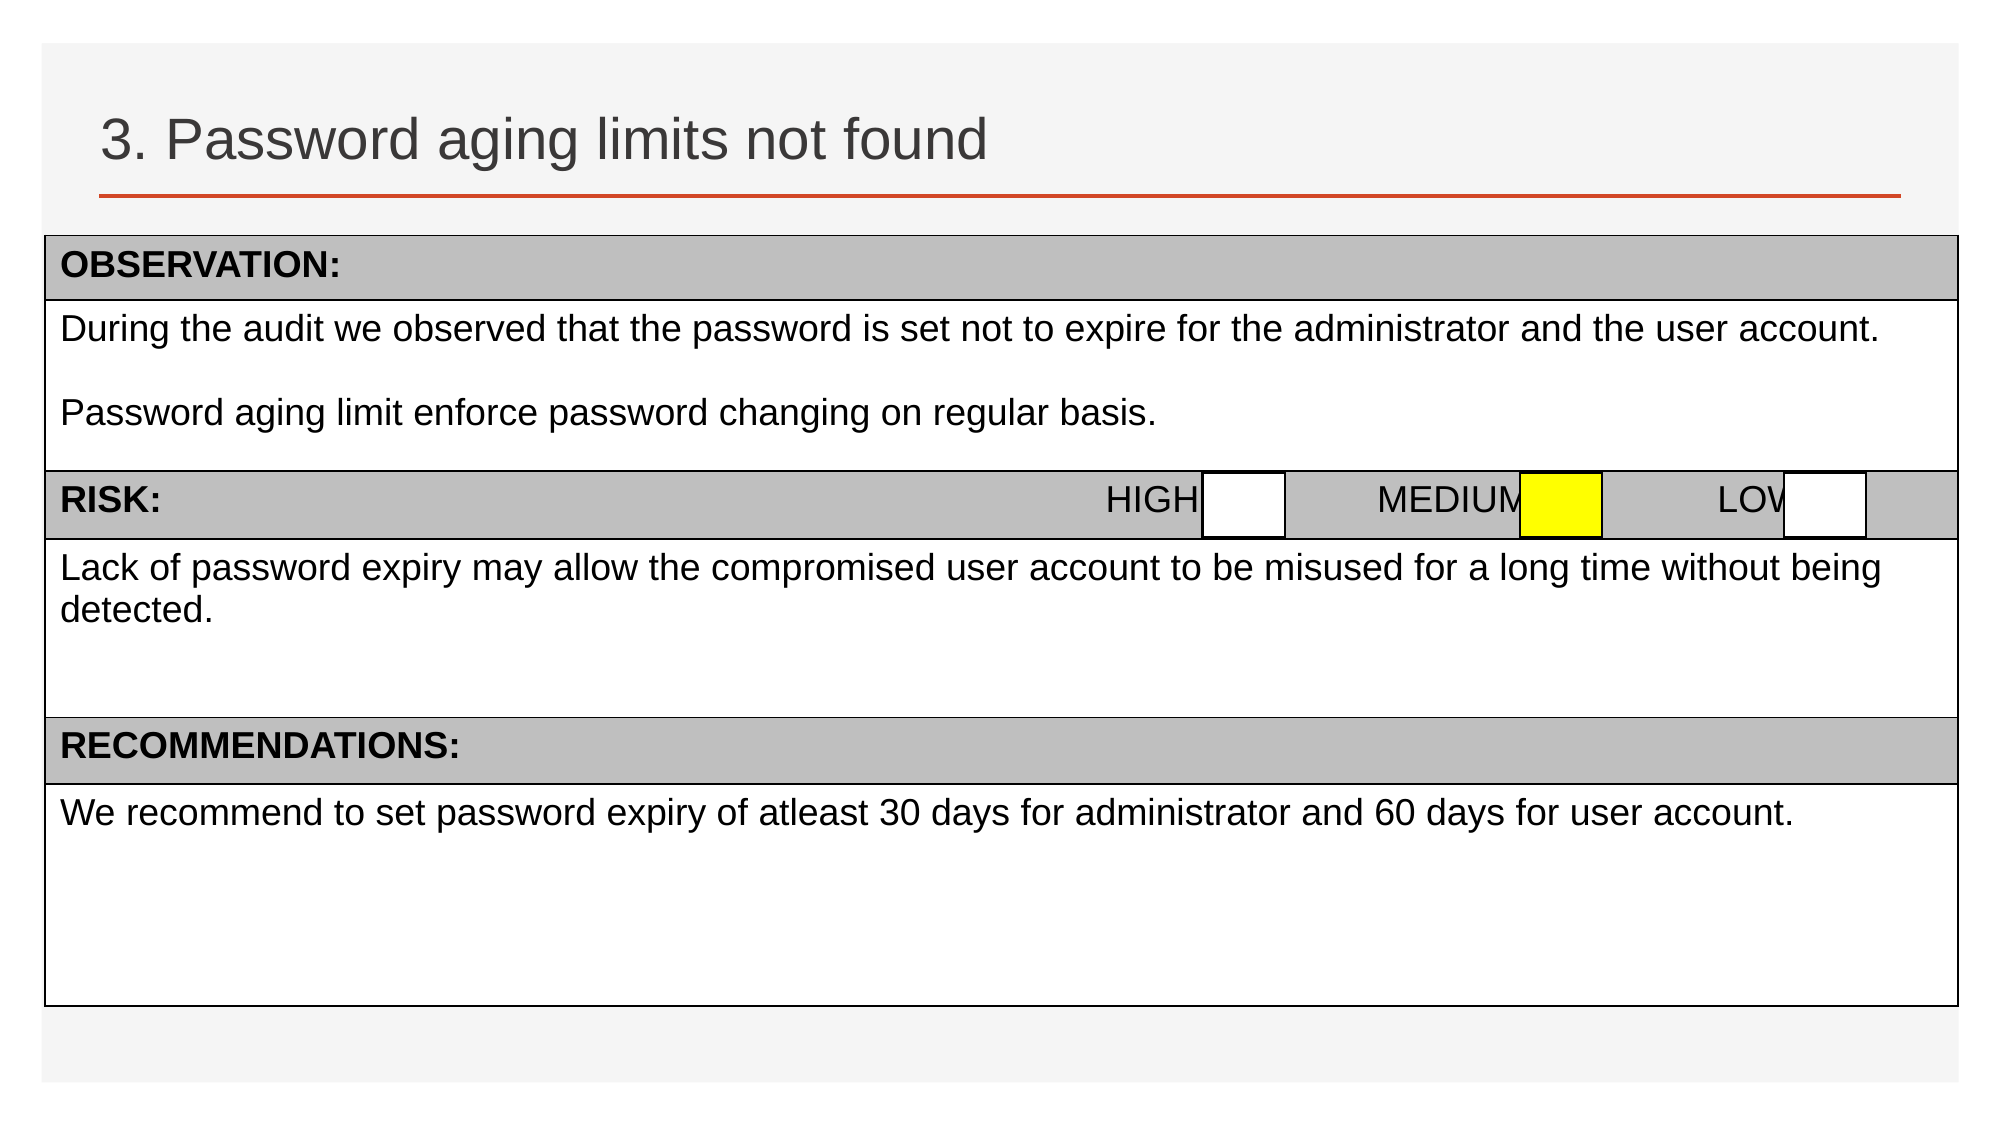

# 3. Password aging limits not found
| OBSERVATION: |
| --- |
| During the audit we observed that the password is set not to expire for the administrator and the user account. Password aging limit enforce password changing on regular basis. |
| RISK: HIGH MEDIUM LOW |
| Lack of password expiry may allow the compromised user account to be misused for a long time without being detected. |
| RECOMMENDATIONS: |
| We recommend to set password expiry of atleast 30 days for administrator and 60 days for user account. |